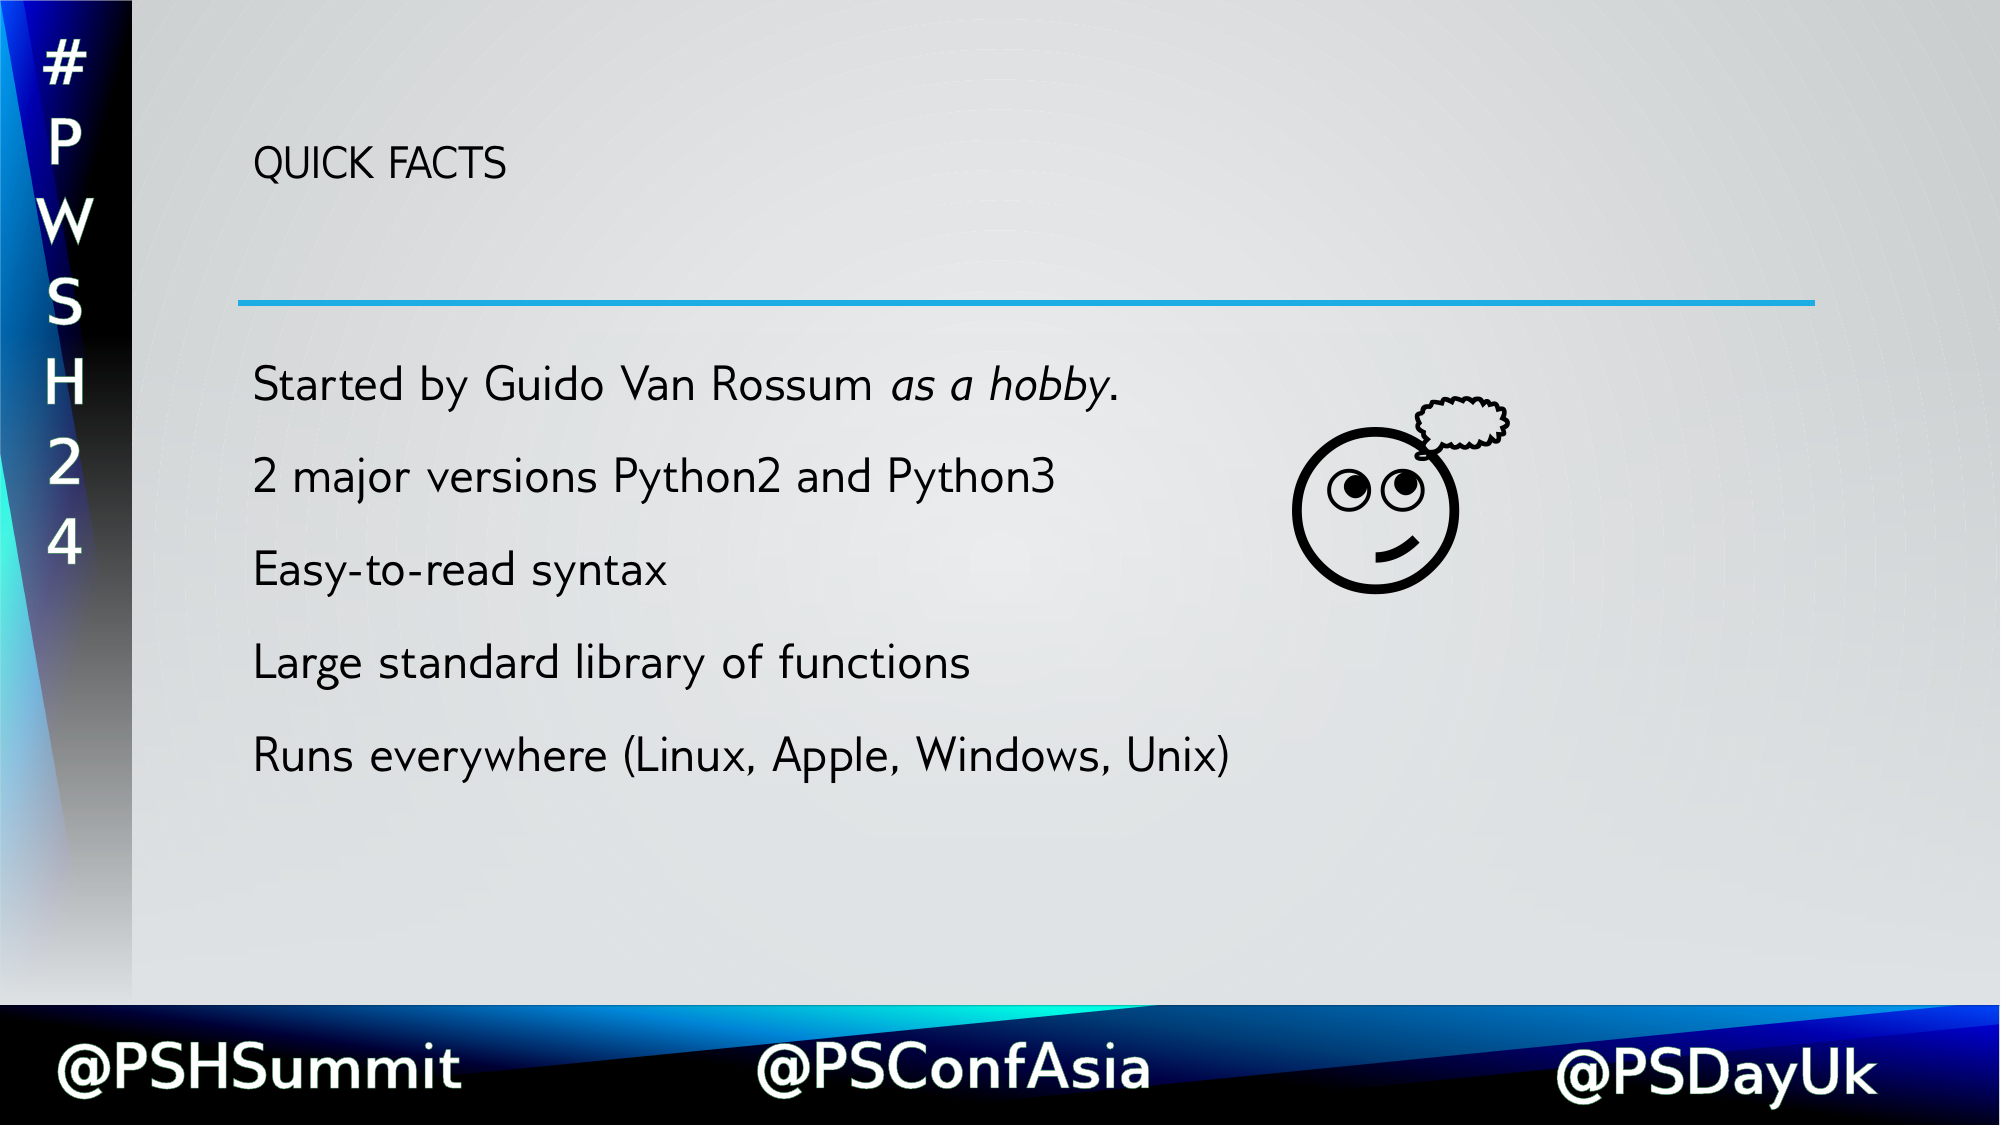

# Quick Facts
Started by Guido Van Rossum as a hobby.
2 major versions Python2 and Python3
Easy-to-read syntax
Large standard library of functions
Runs everywhere (Linux, Apple, Windows, Unix)

🤔